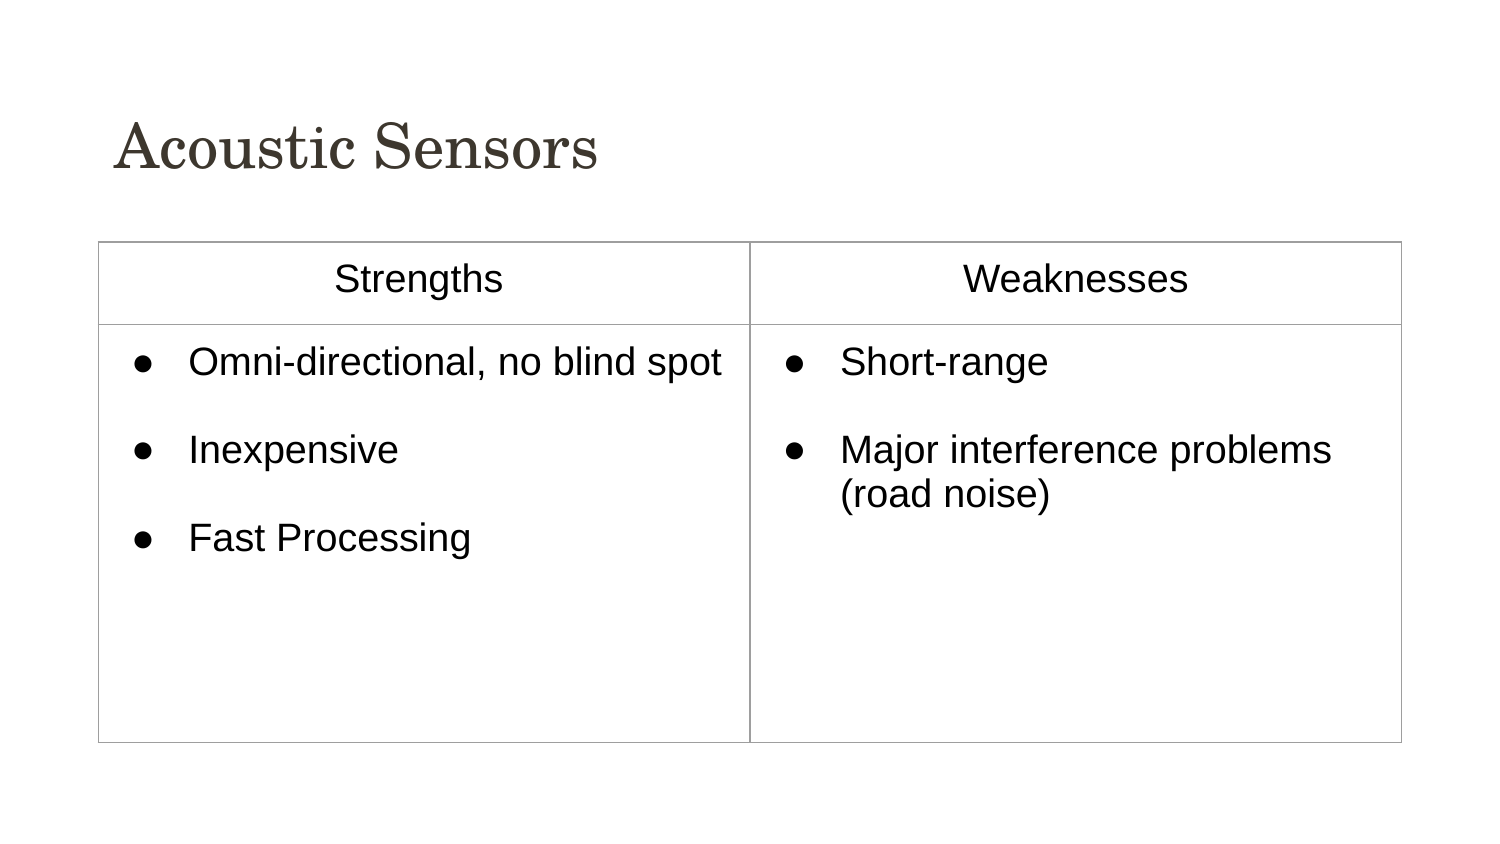

# Acoustic Sensors

| Strengths | Weaknesses |
| --- | --- |
| Omni-directional, no blind spot Inexpensive Fast Processing | Short-range Major interference problems (road noise) |